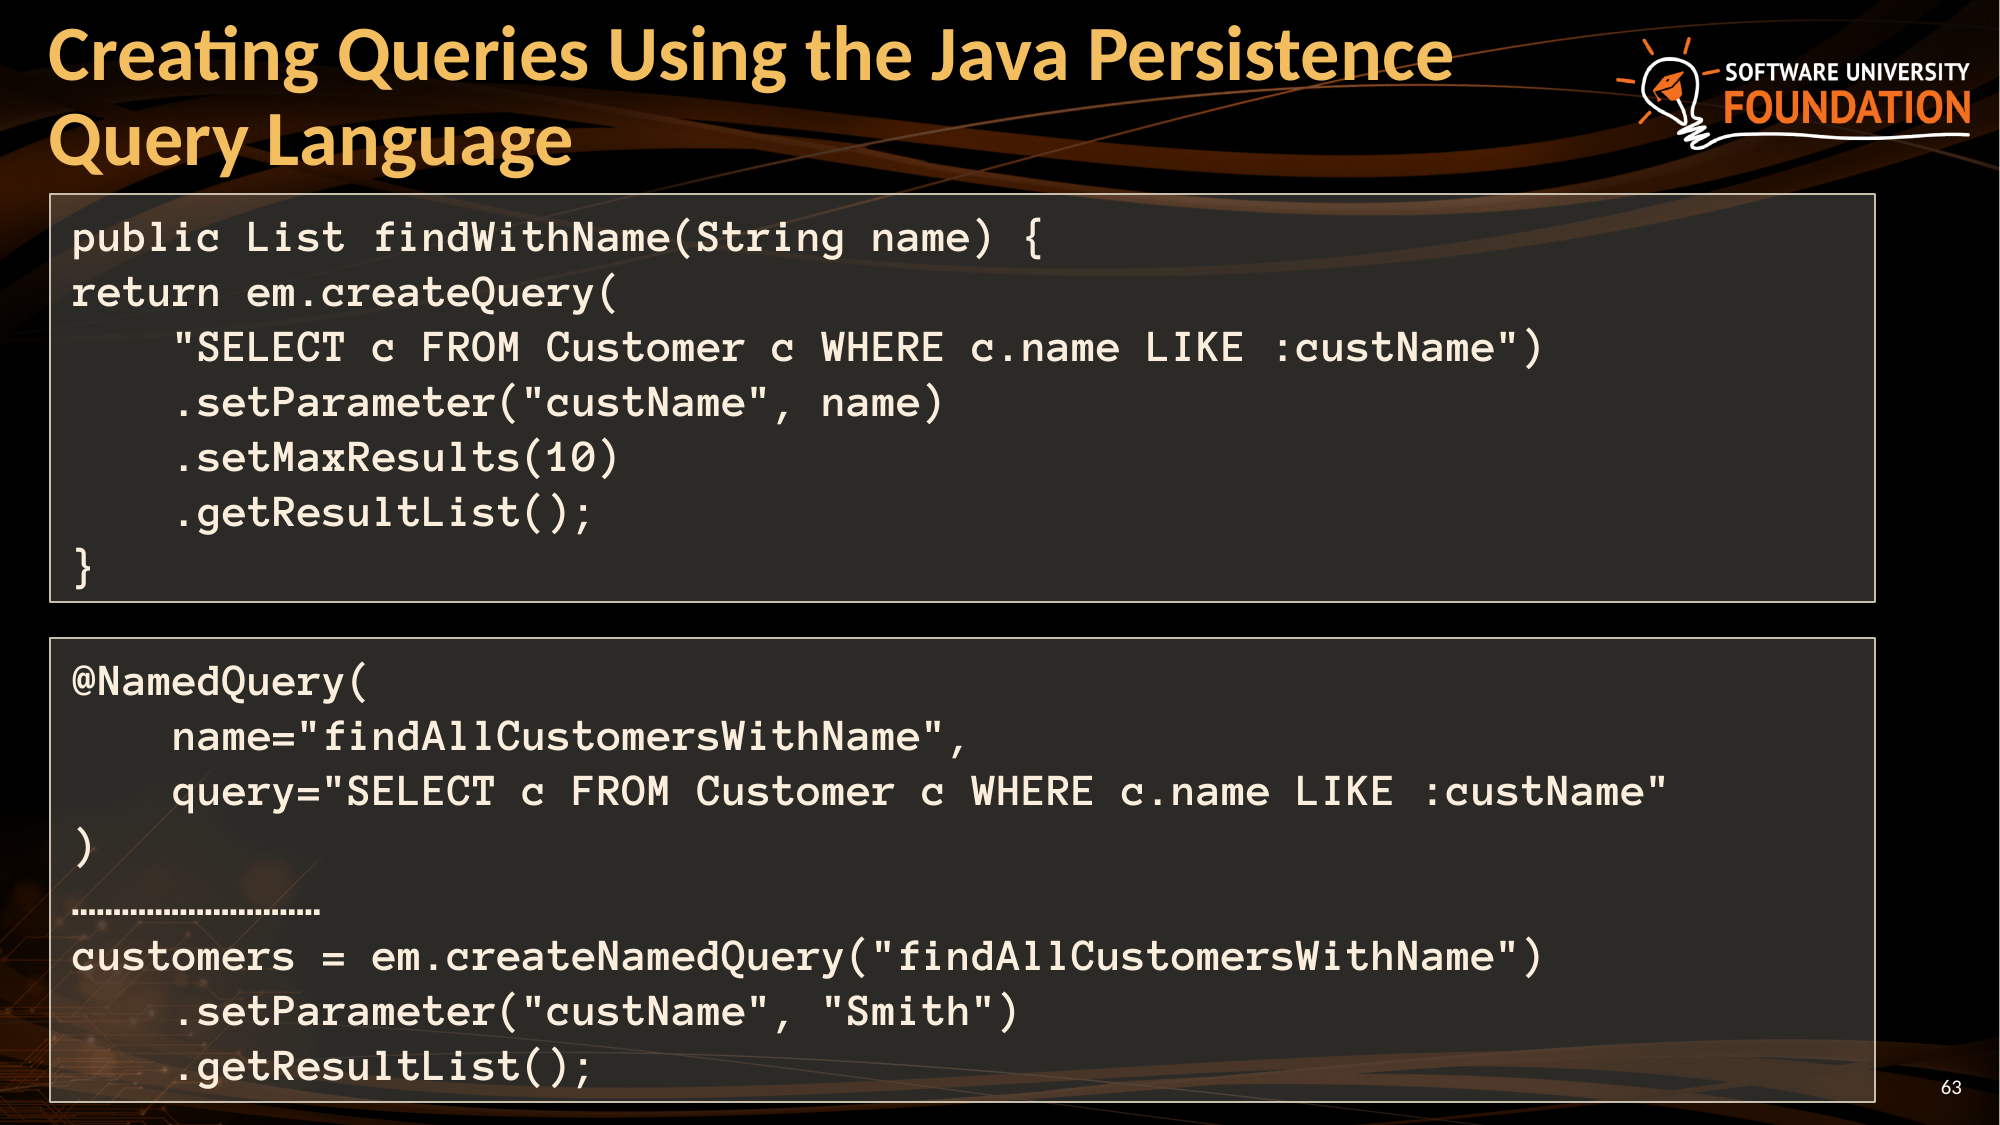

# Creating Queries Using the Java Persistence Query Language
public List findWithName(String name) {
return em.createQuery(
    "SELECT c FROM Customer c WHERE c.name LIKE :custName")
    .setParameter("custName", name)
    .setMaxResults(10)
    .getResultList();
}
@NamedQuery(
    name="findAllCustomersWithName",
    query="SELECT c FROM Customer c WHERE c.name LIKE :custName"
)
…………………………
customers = em.createNamedQuery("findAllCustomersWithName")
    .setParameter("custName", "Smith")
    .getResultList();
63